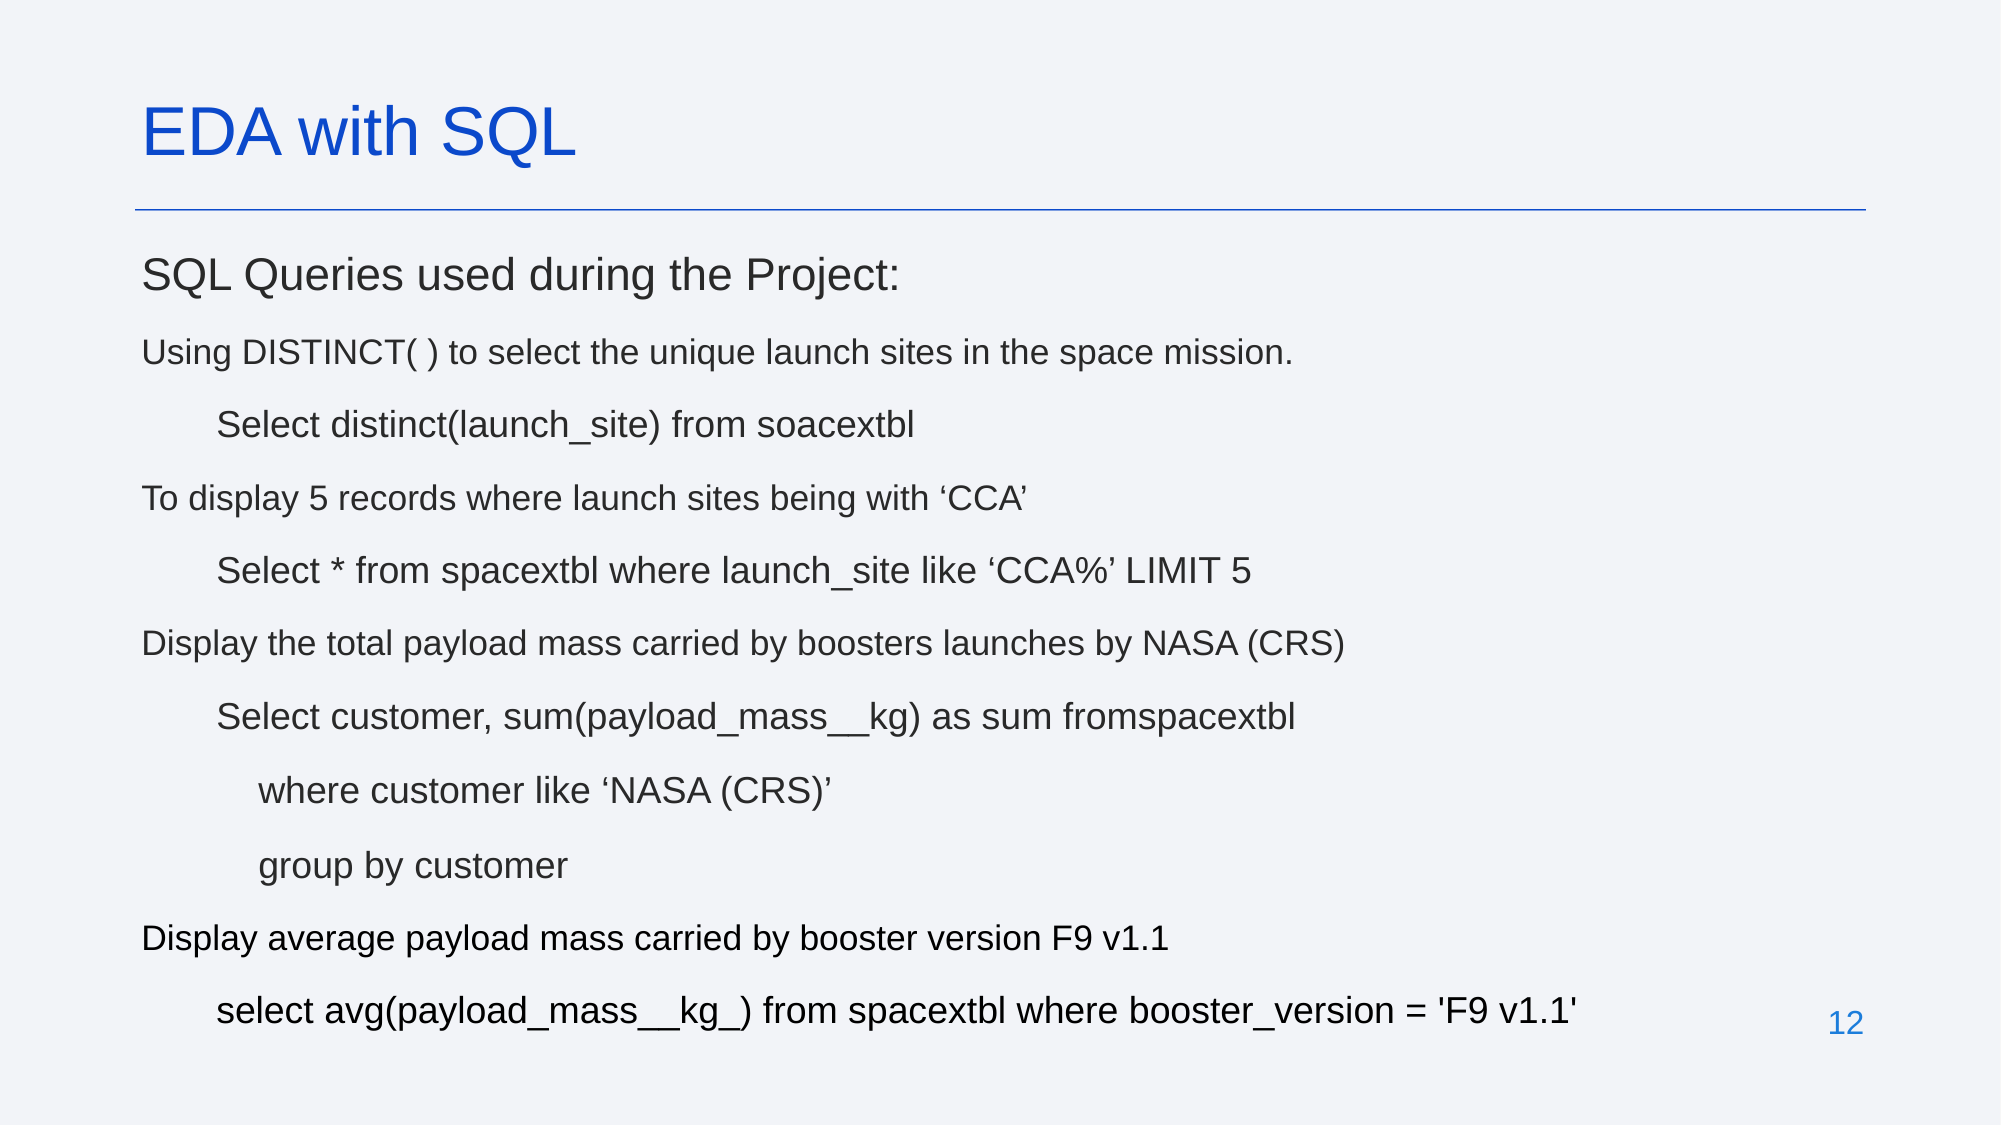

EDA with SQL
SQL Queries used during the Project:
Using DISTINCT( ) to select the unique launch sites in the space mission.
Select distinct(launch_site) from soacextbl
To display 5 records where launch sites being with ‘CCA’
Select * from spacextbl where launch_site like ‘CCA%’ LIMIT 5
Display the total payload mass carried by boosters launches by NASA (CRS)
Select customer, sum(payload_mass__kg) as sum fromspacextbl
    where customer like ‘NASA (CRS)’
    group by customer
Display average payload mass carried by booster version F9 v1.1
select avg(payload_mass__kg_) from spacextbl where booster_version = 'F9 v1.1'

12